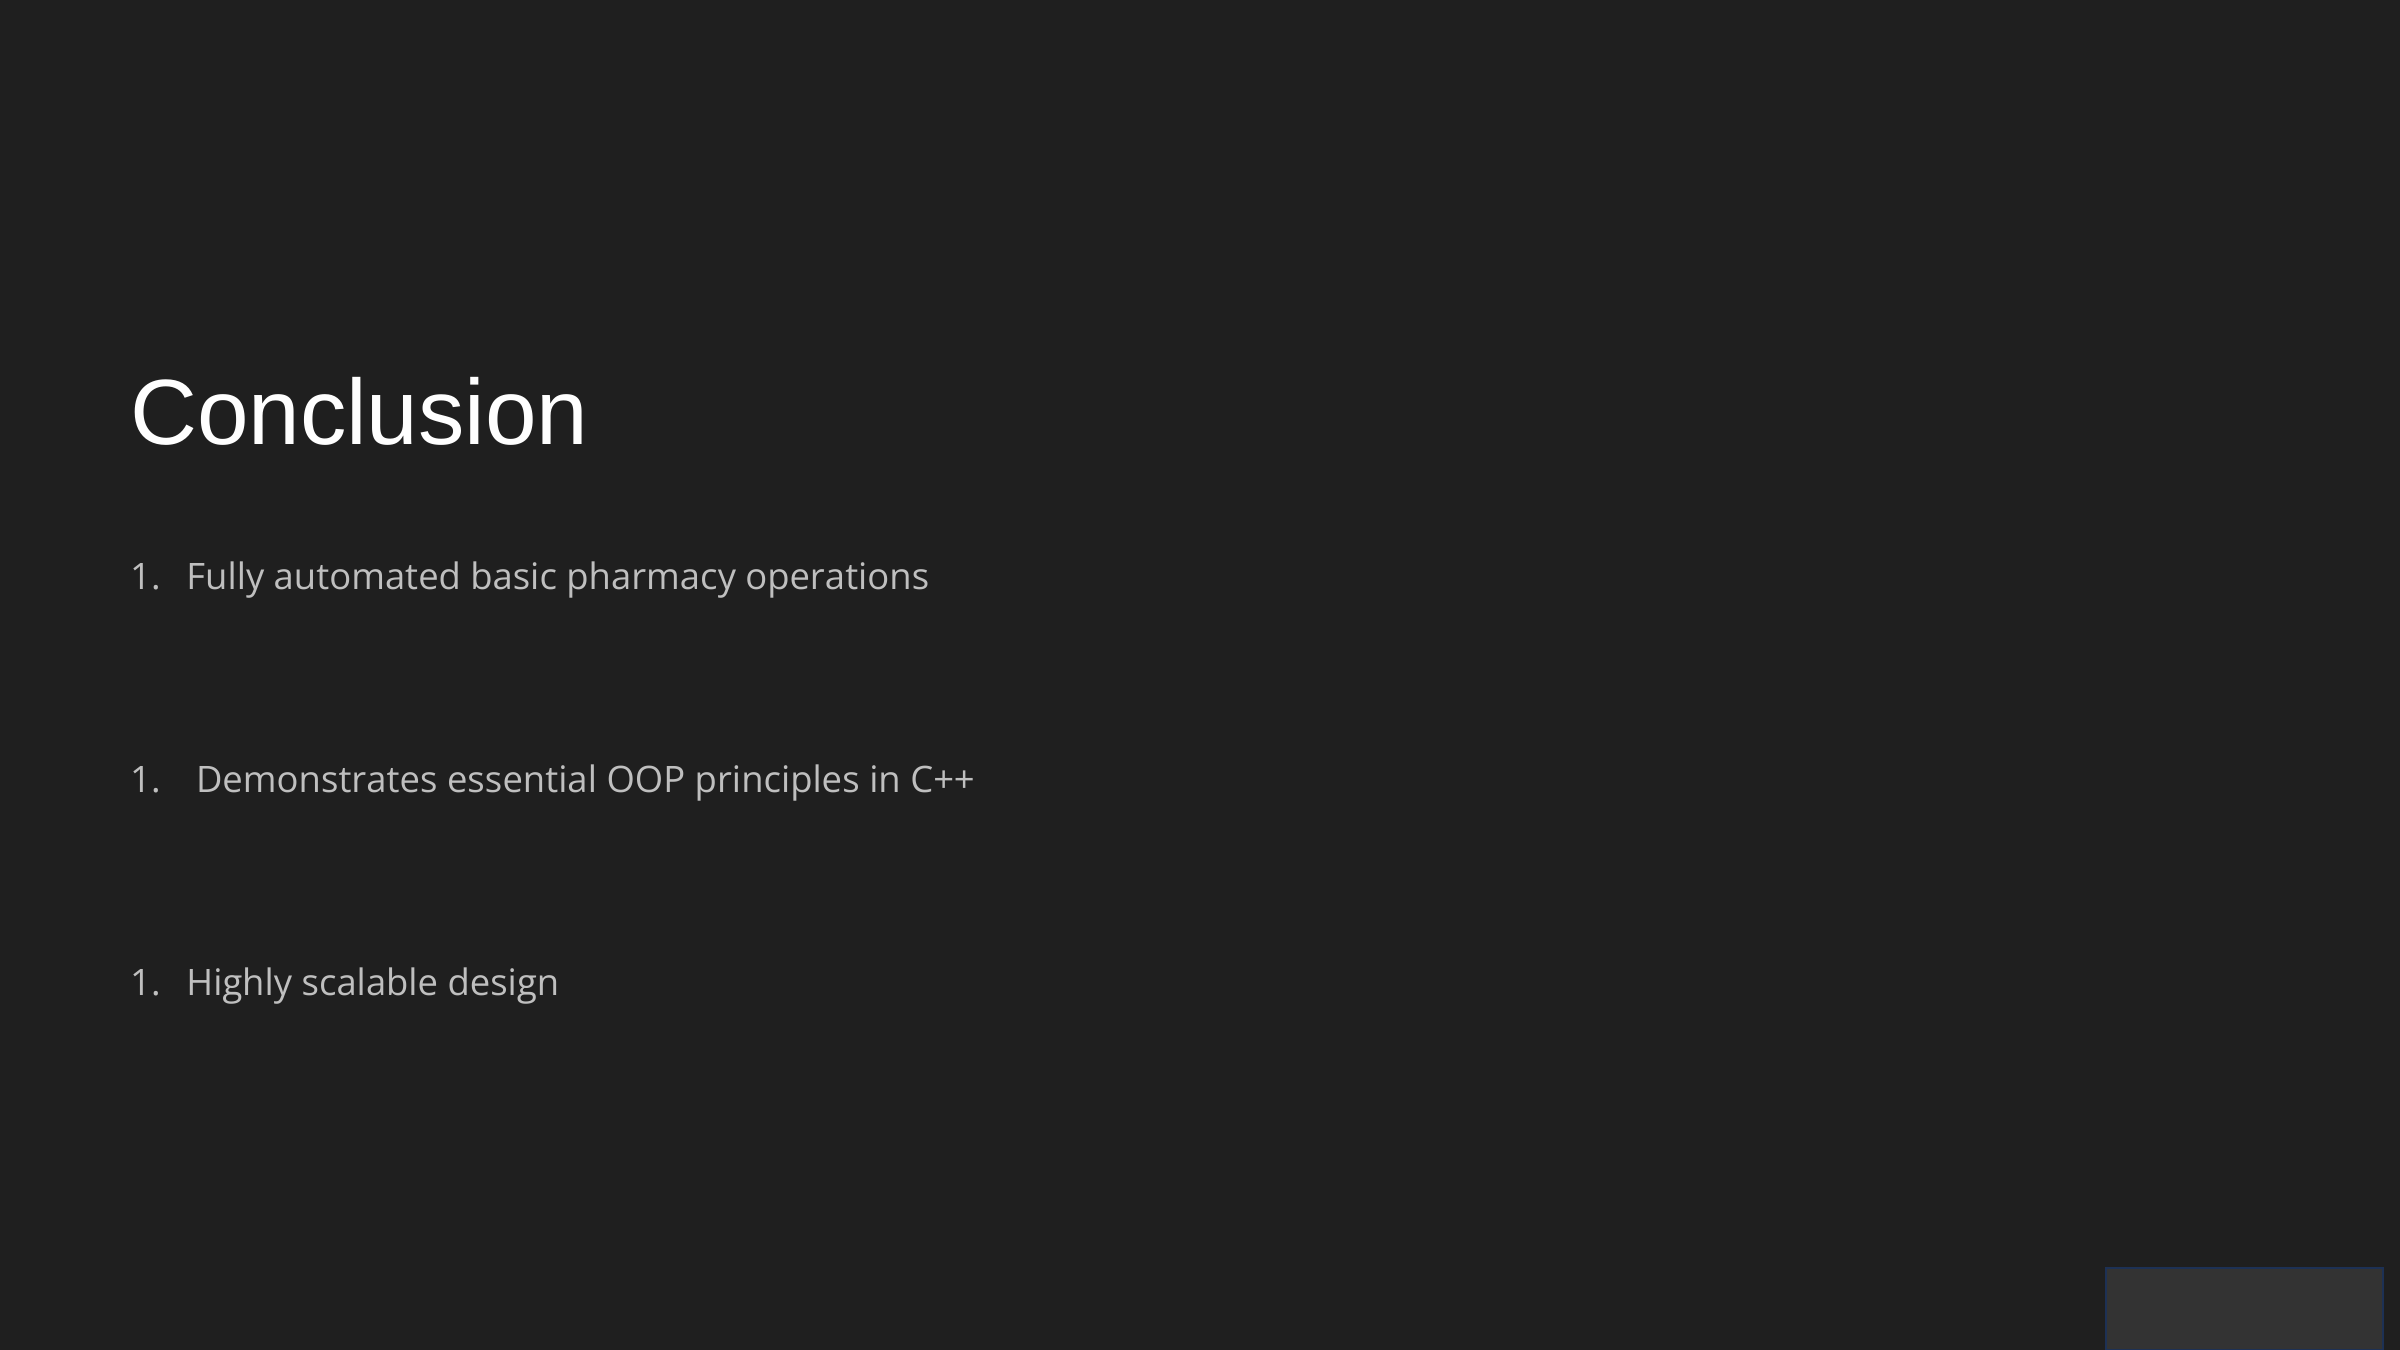

Conclusion
Fully automated basic pharmacy operations

 Demonstrates essential OOP principles in C++

Highly scalable design